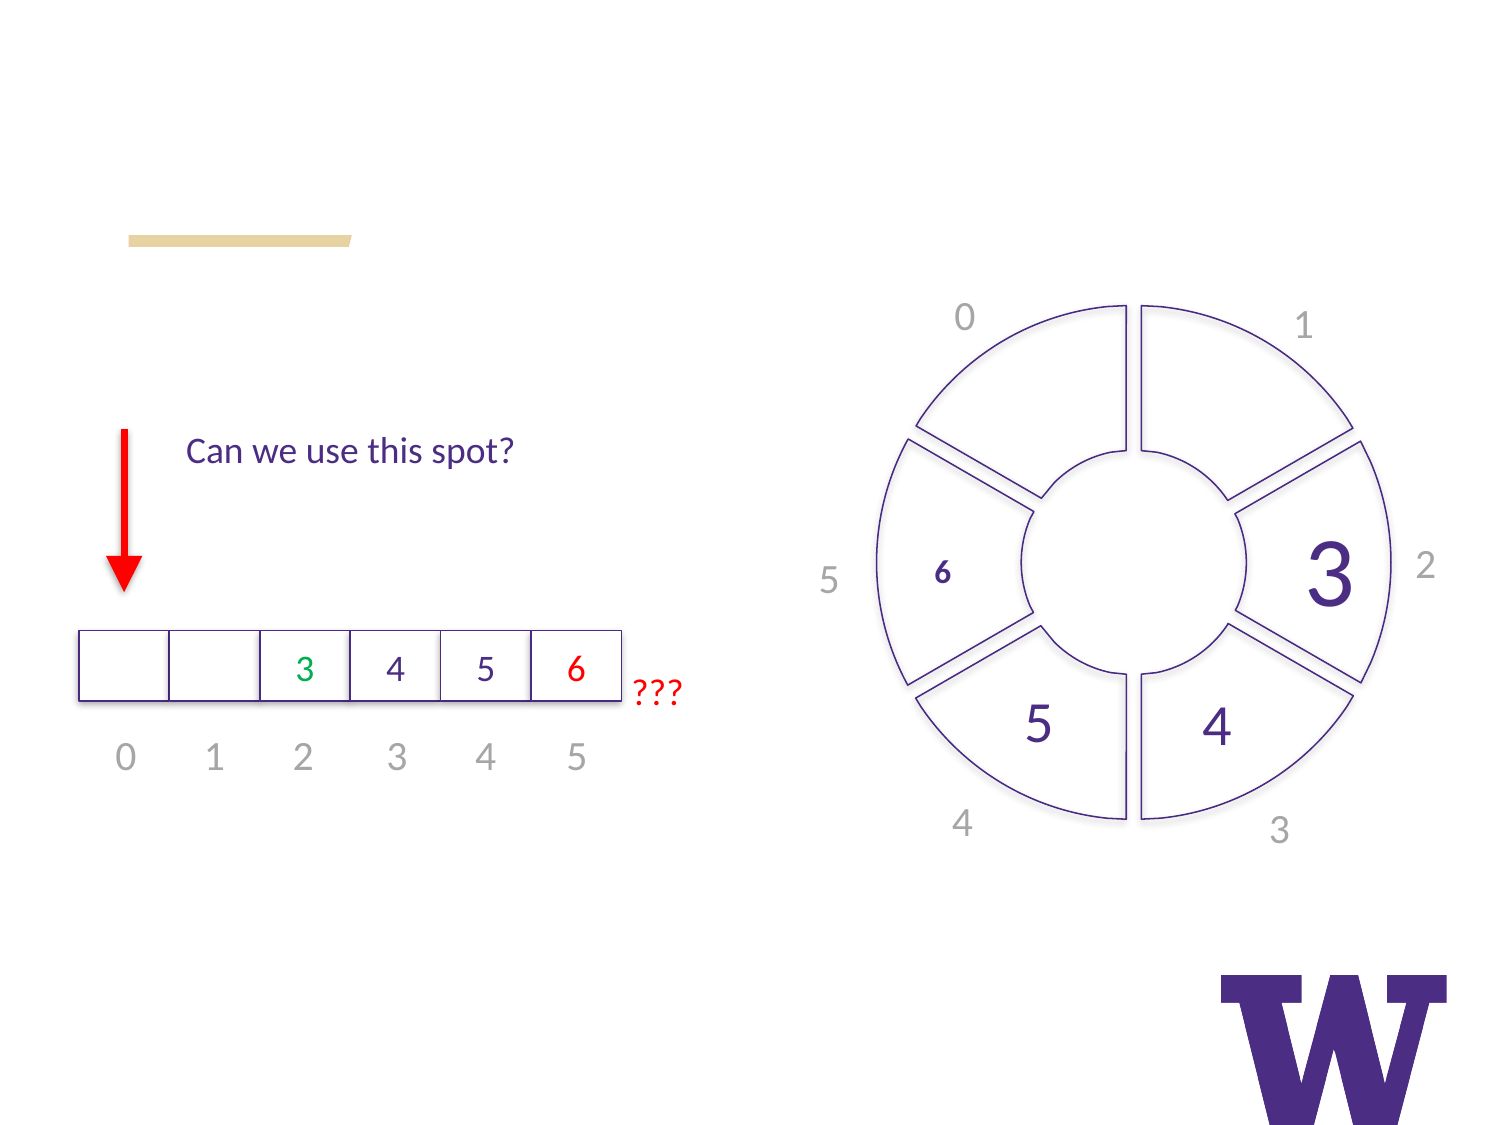

0

1
Can we use this spot?

3
2
6
5

4
6

3
5

???
5
4
0
1
2
3
4
5
4
3